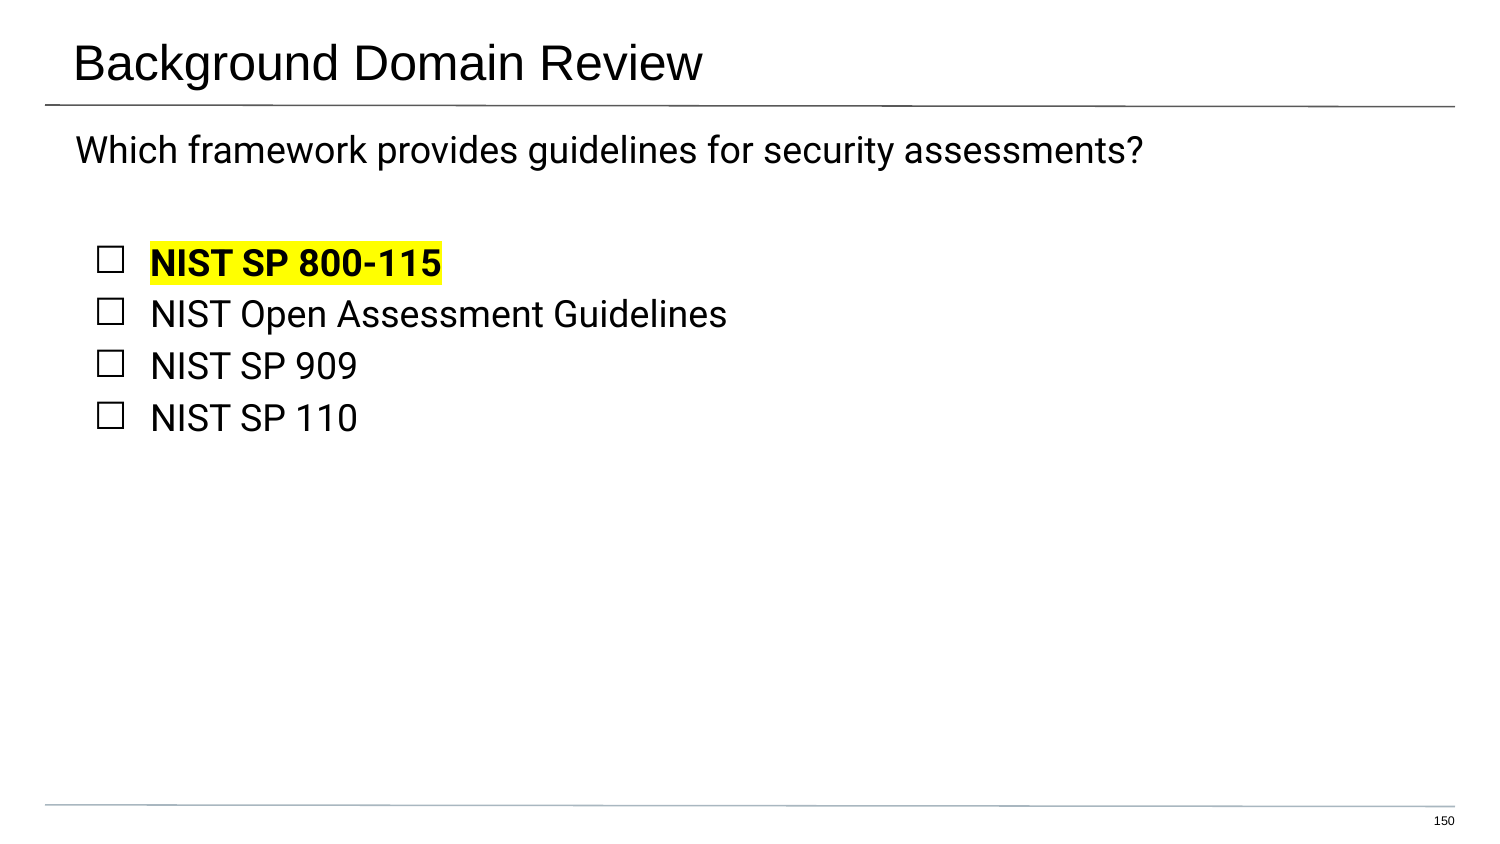

# Background Domain Review
Which framework provides guidelines for security assessments?
NIST SP 800-115
NIST Open Assessment Guidelines
NIST SP 909
NIST SP 110

150